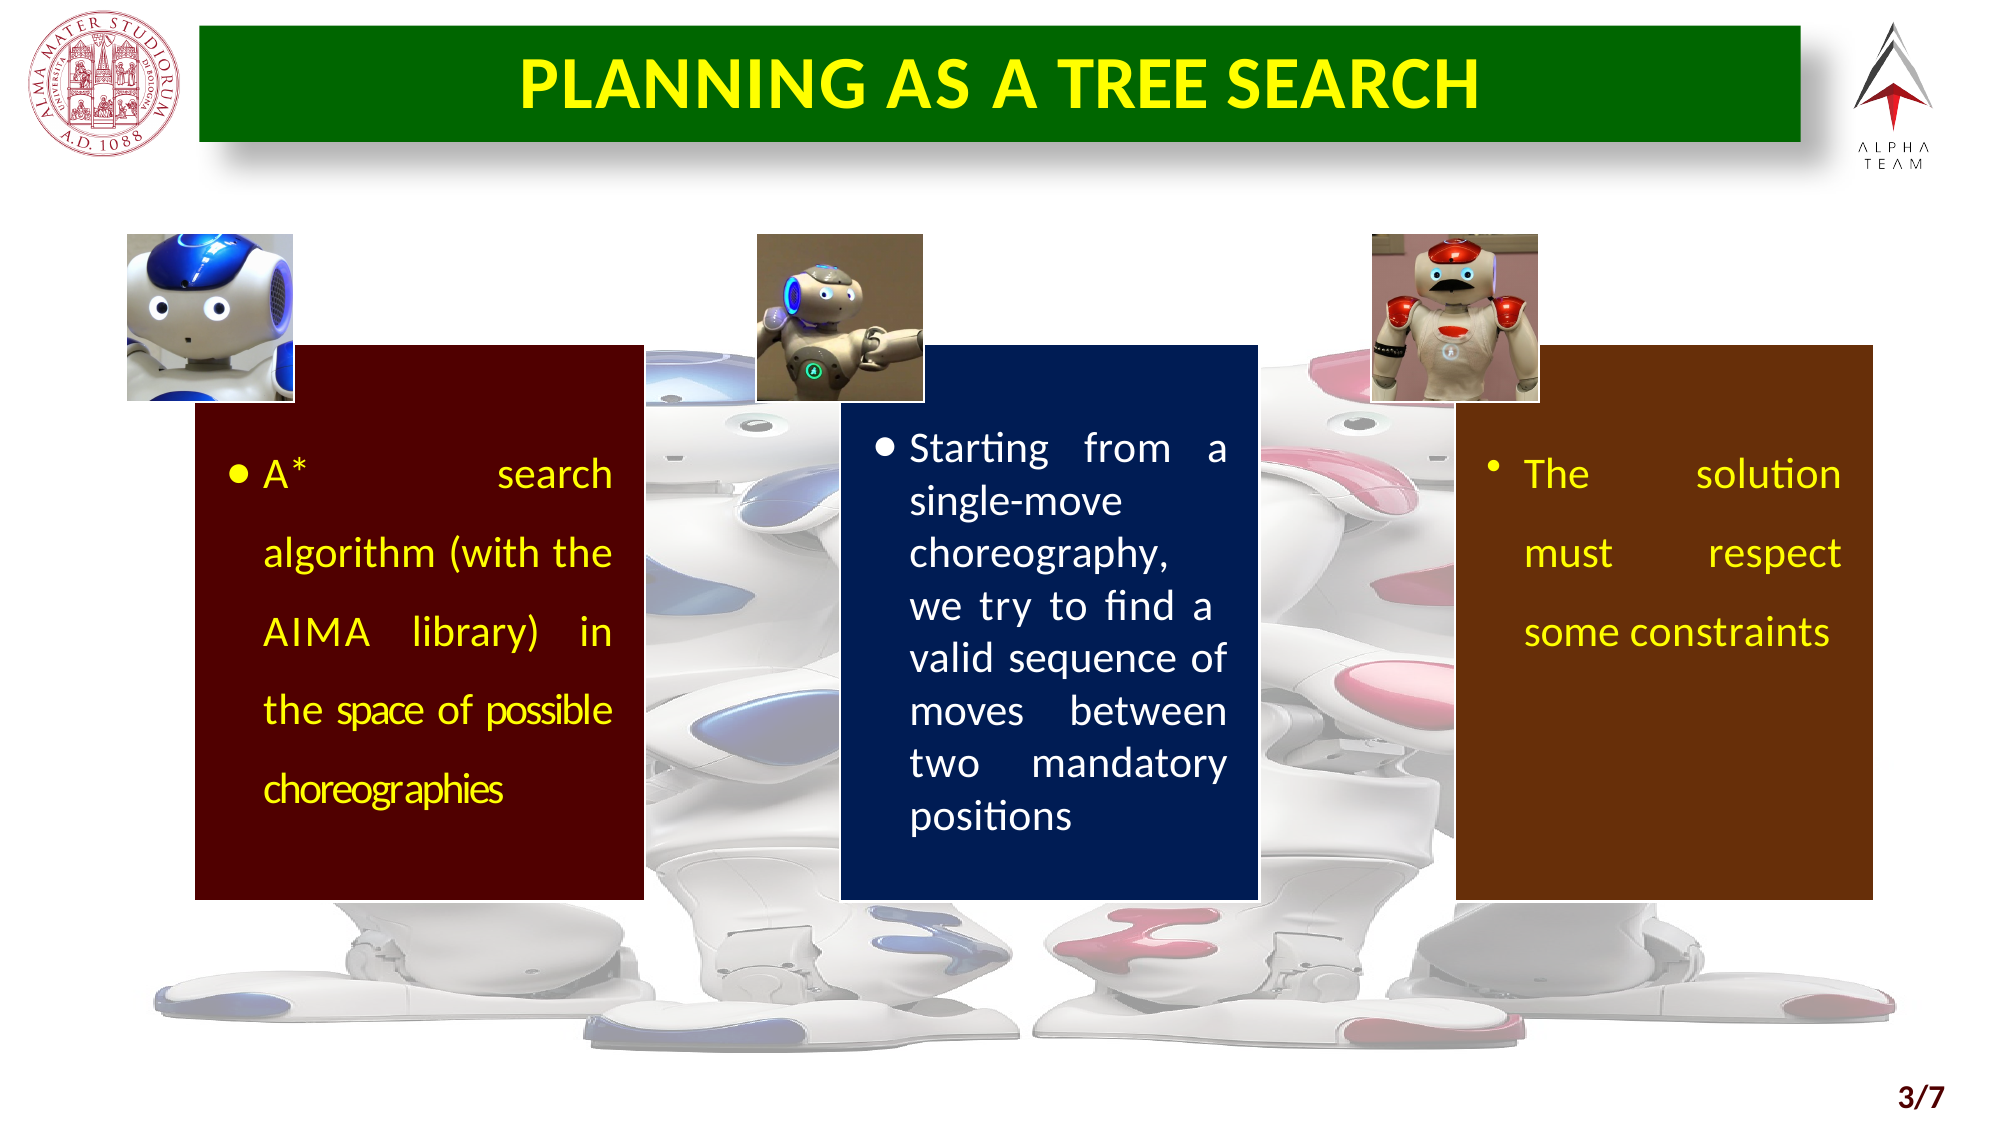

# PLANNING AS A TREE SEARCH

A* search algorithm (with the AIMA library) in the space of possible choreographies

Starting from a single-move choreography, we try to ﬁnd a  valid sequence of moves between two mandatory positions

The solution must respect some constraints
3/7